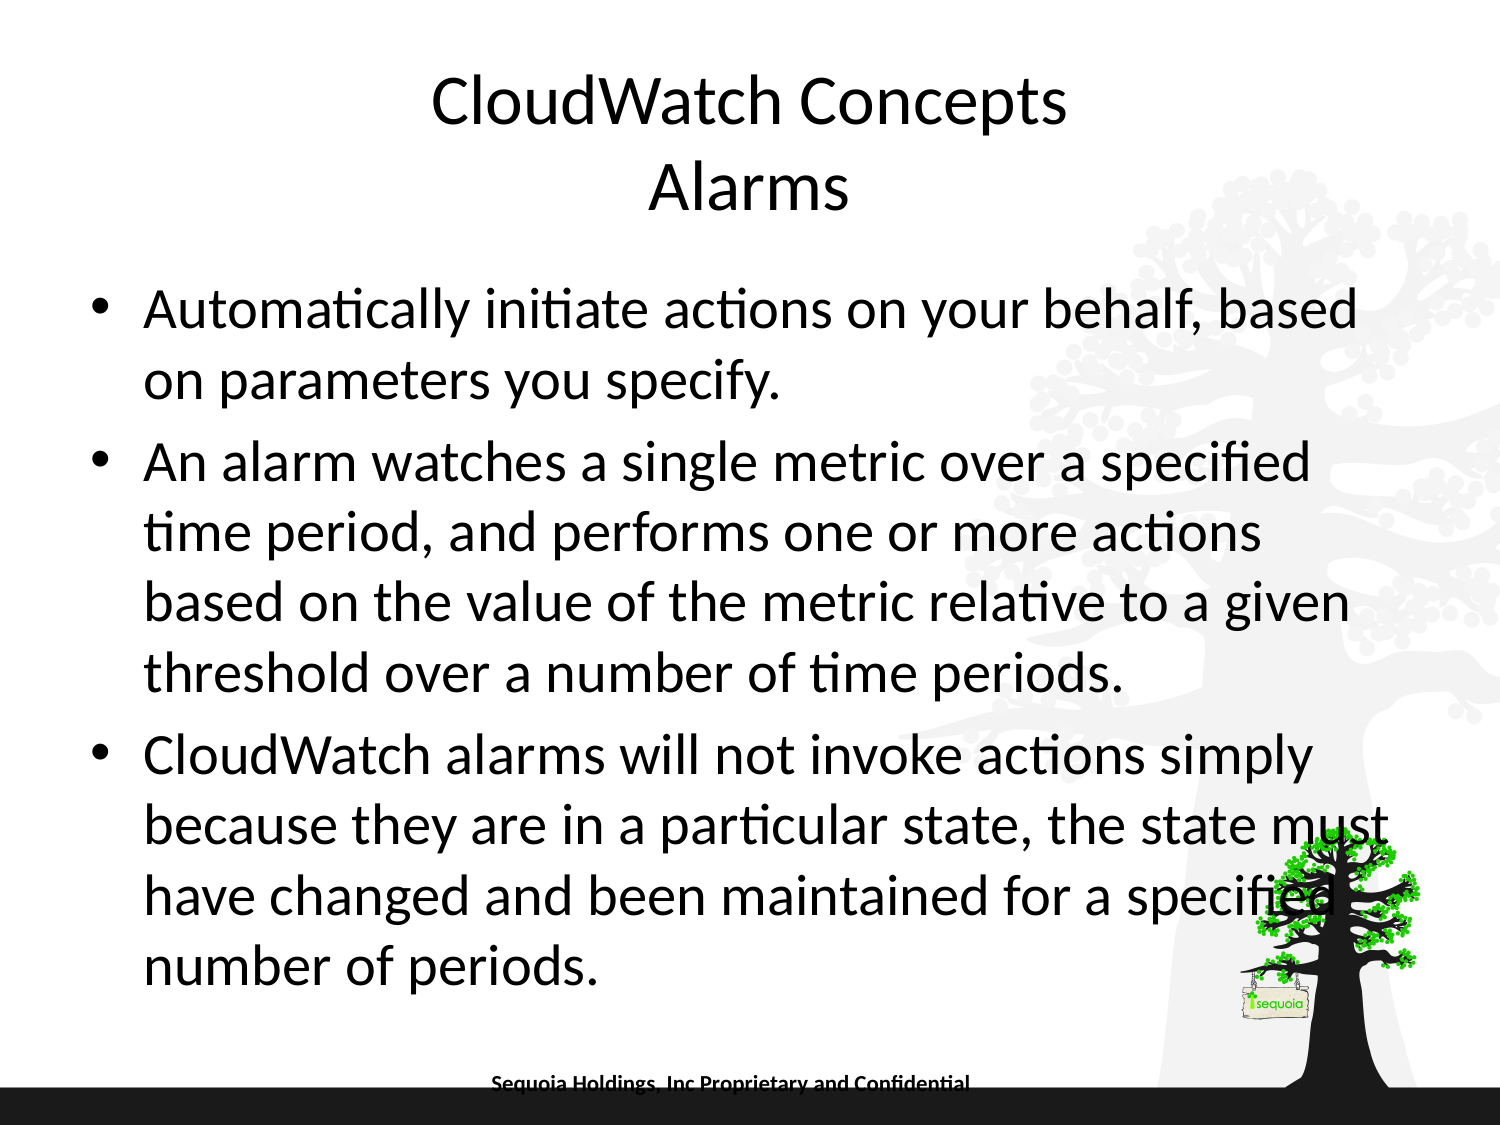

# CloudWatch Concepts Alarms
Automatically initiate actions on your behalf, based on parameters you specify.
An alarm watches a single metric over a specified time period, and performs one or more actions based on the value of the metric relative to a given threshold over a number of time periods.
CloudWatch alarms will not invoke actions simply because they are in a particular state, the state must have changed and been maintained for a specified number of periods.
Sequoia Holdings, Inc Proprietary and Confidential